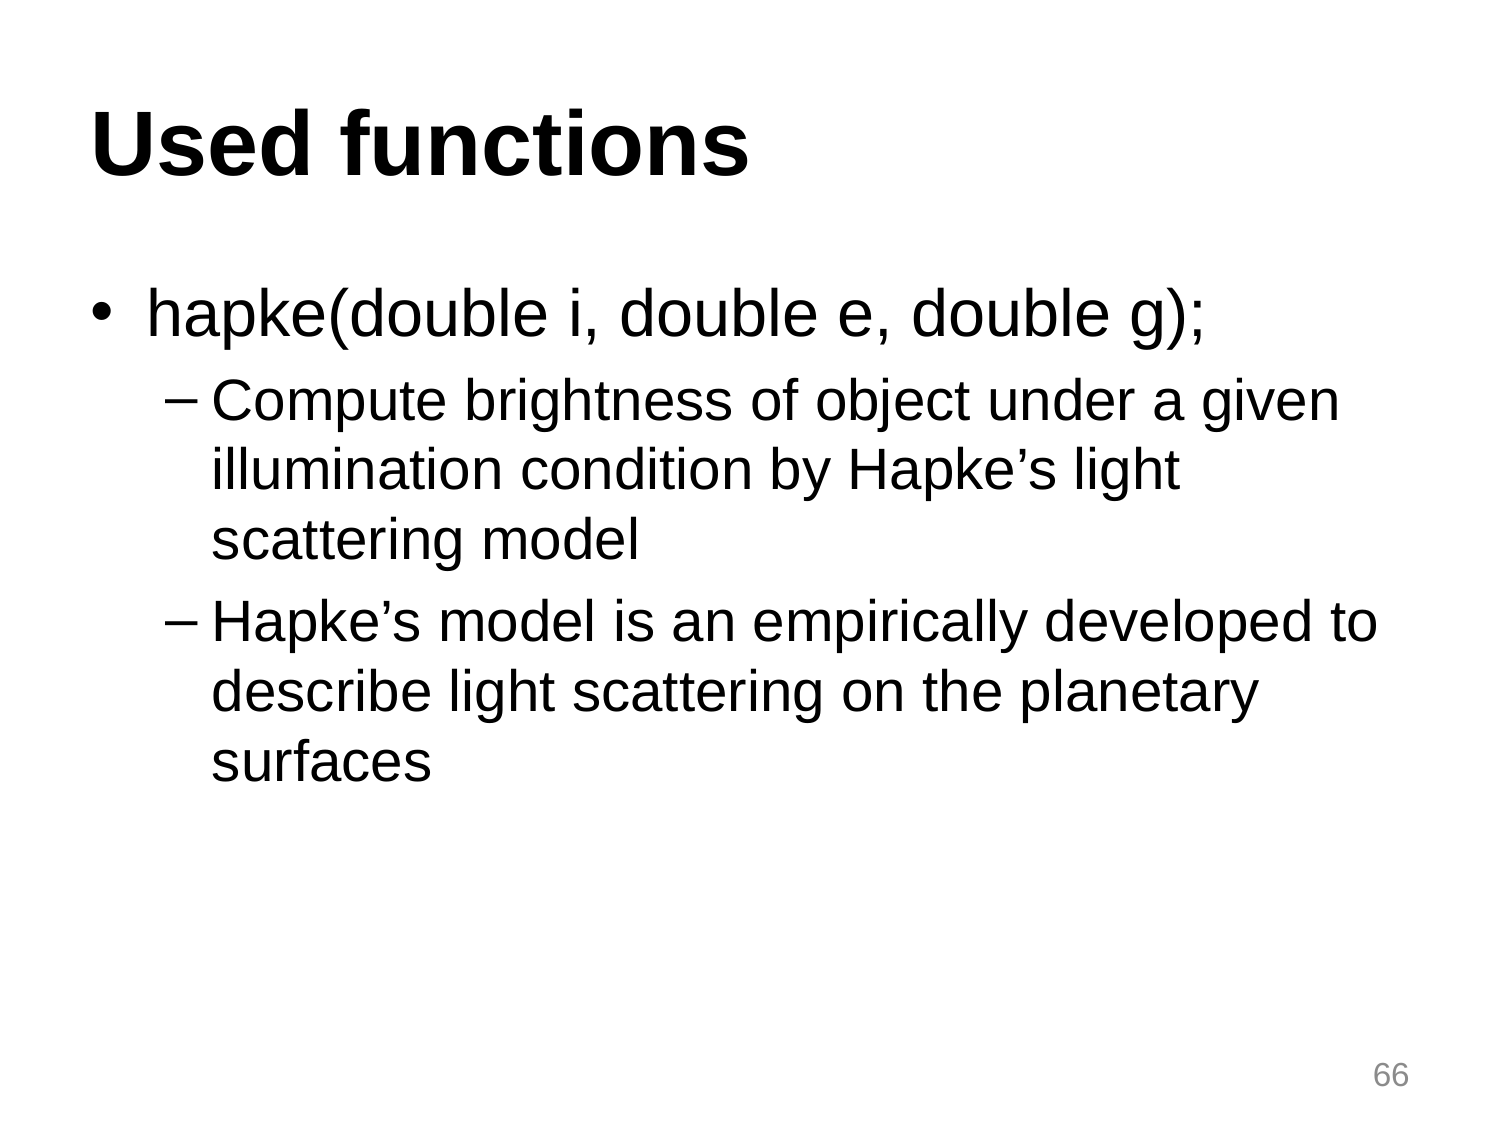

# Used functions
hapke(double i, double e, double g);
Compute brightness of object under a given illumination condition by Hapke’s light scattering model
Hapke’s model is an empirically developed to describe light scattering on the planetary surfaces
66